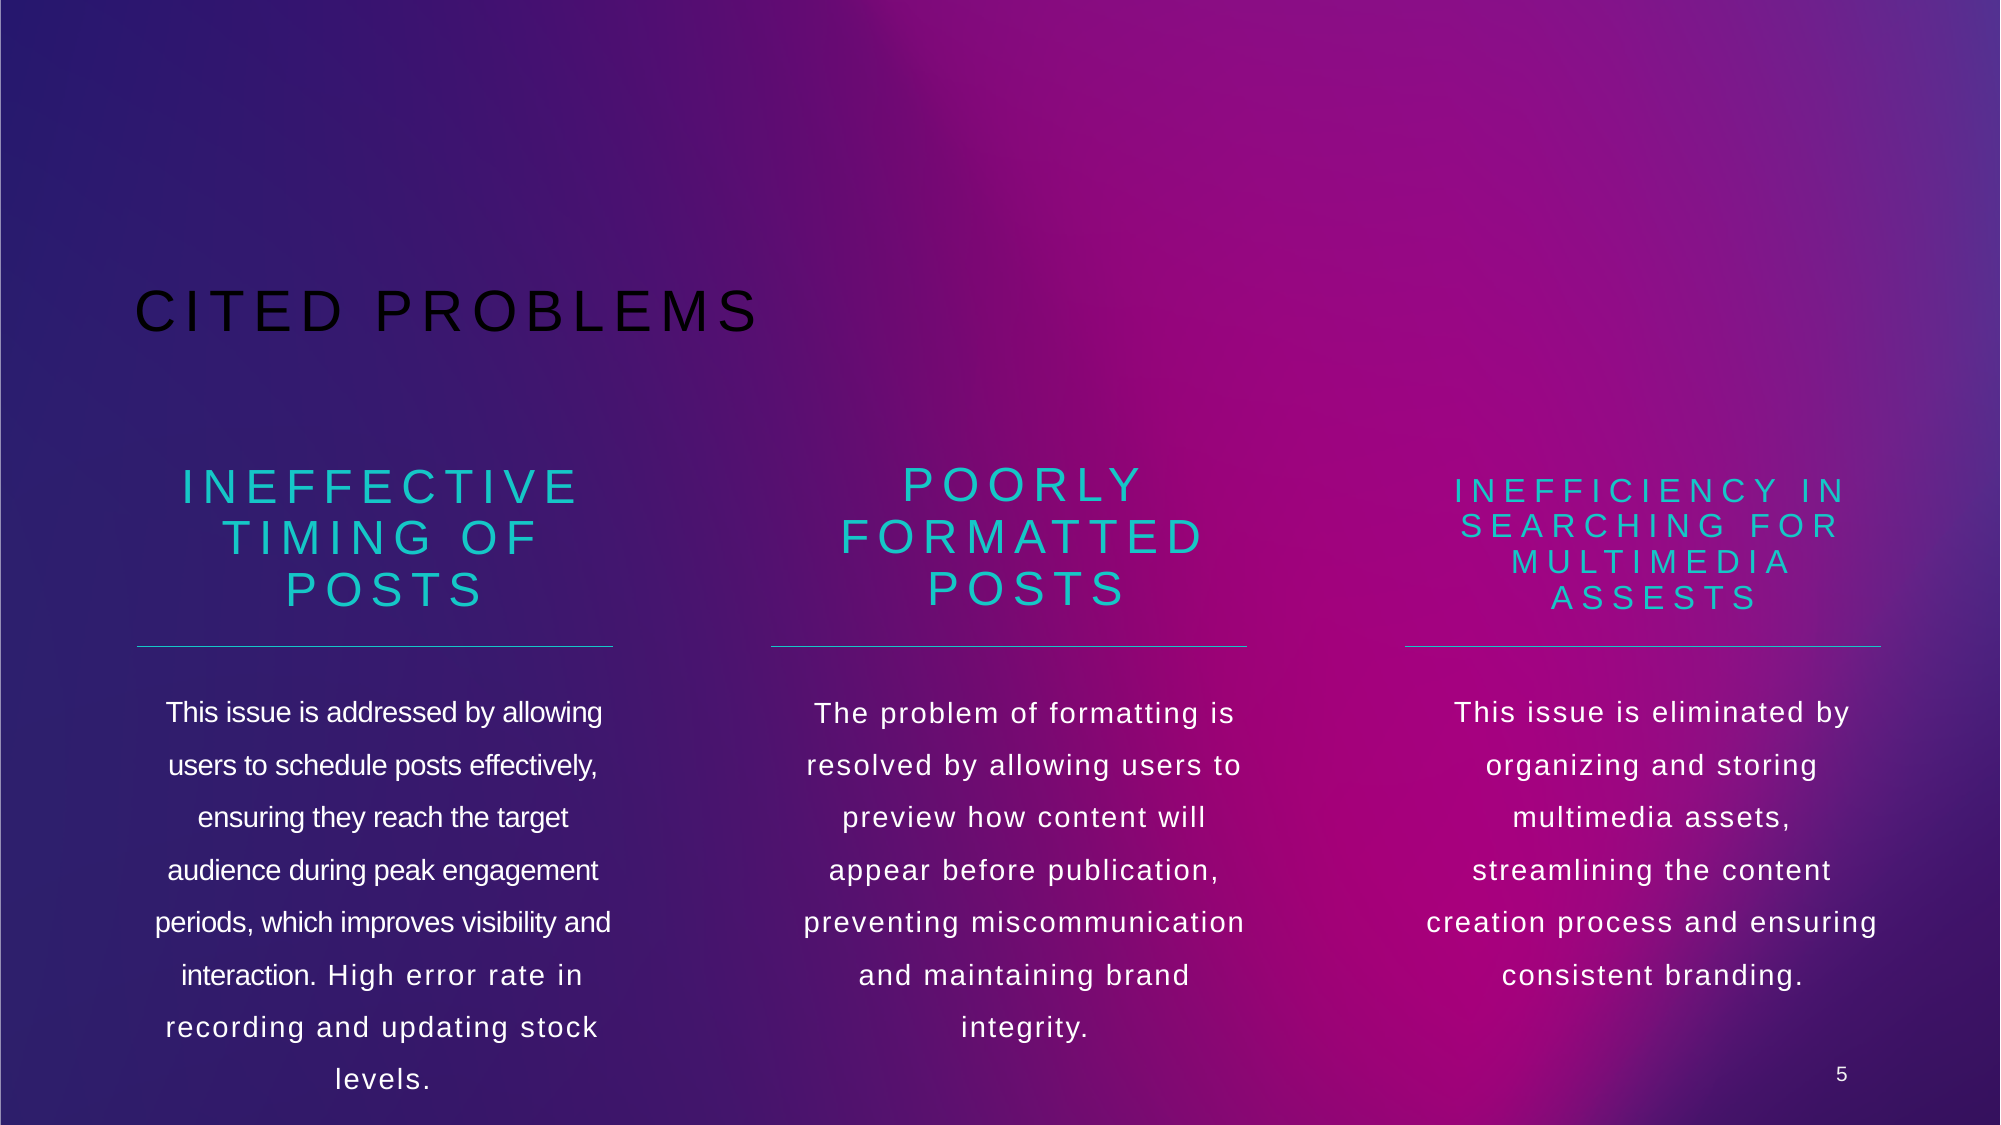

# Cited problems
Poorly formatted posts
Ineffective timing of posts
Inefficiency in searching for multimedia assests
​
The problem of formatting is resolved by allowing users to preview how content will appear before publication, preventing miscommunication and maintaining brand integrity.
​
​This issue is addressed by allowing users to schedule posts effectively, ensuring they reach the target audience during peak engagement periods, which improves visibility and interaction. High error rate in recording and updating stock levels.

This issue is eliminated by organizing and storing multimedia assets, streamlining the content creation process and ensuring consistent branding.
​
5